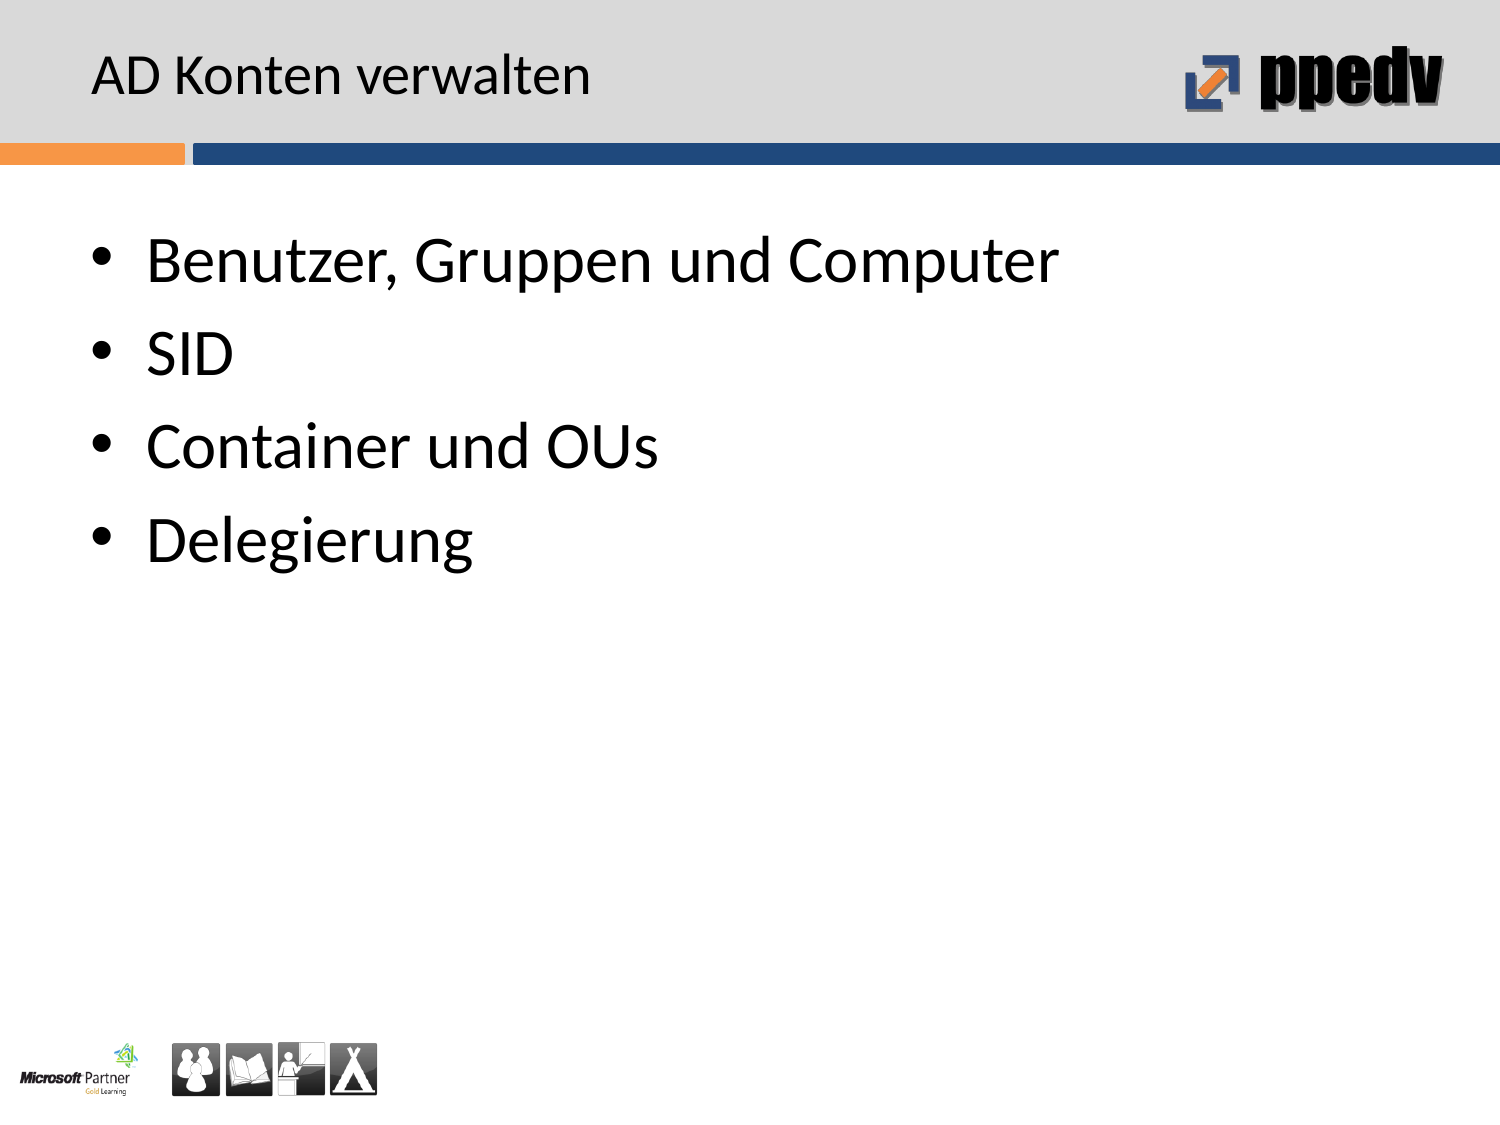

# AD Konten verwalten
Benutzer, Gruppen und Computer
SID
Container und OUs
Delegierung